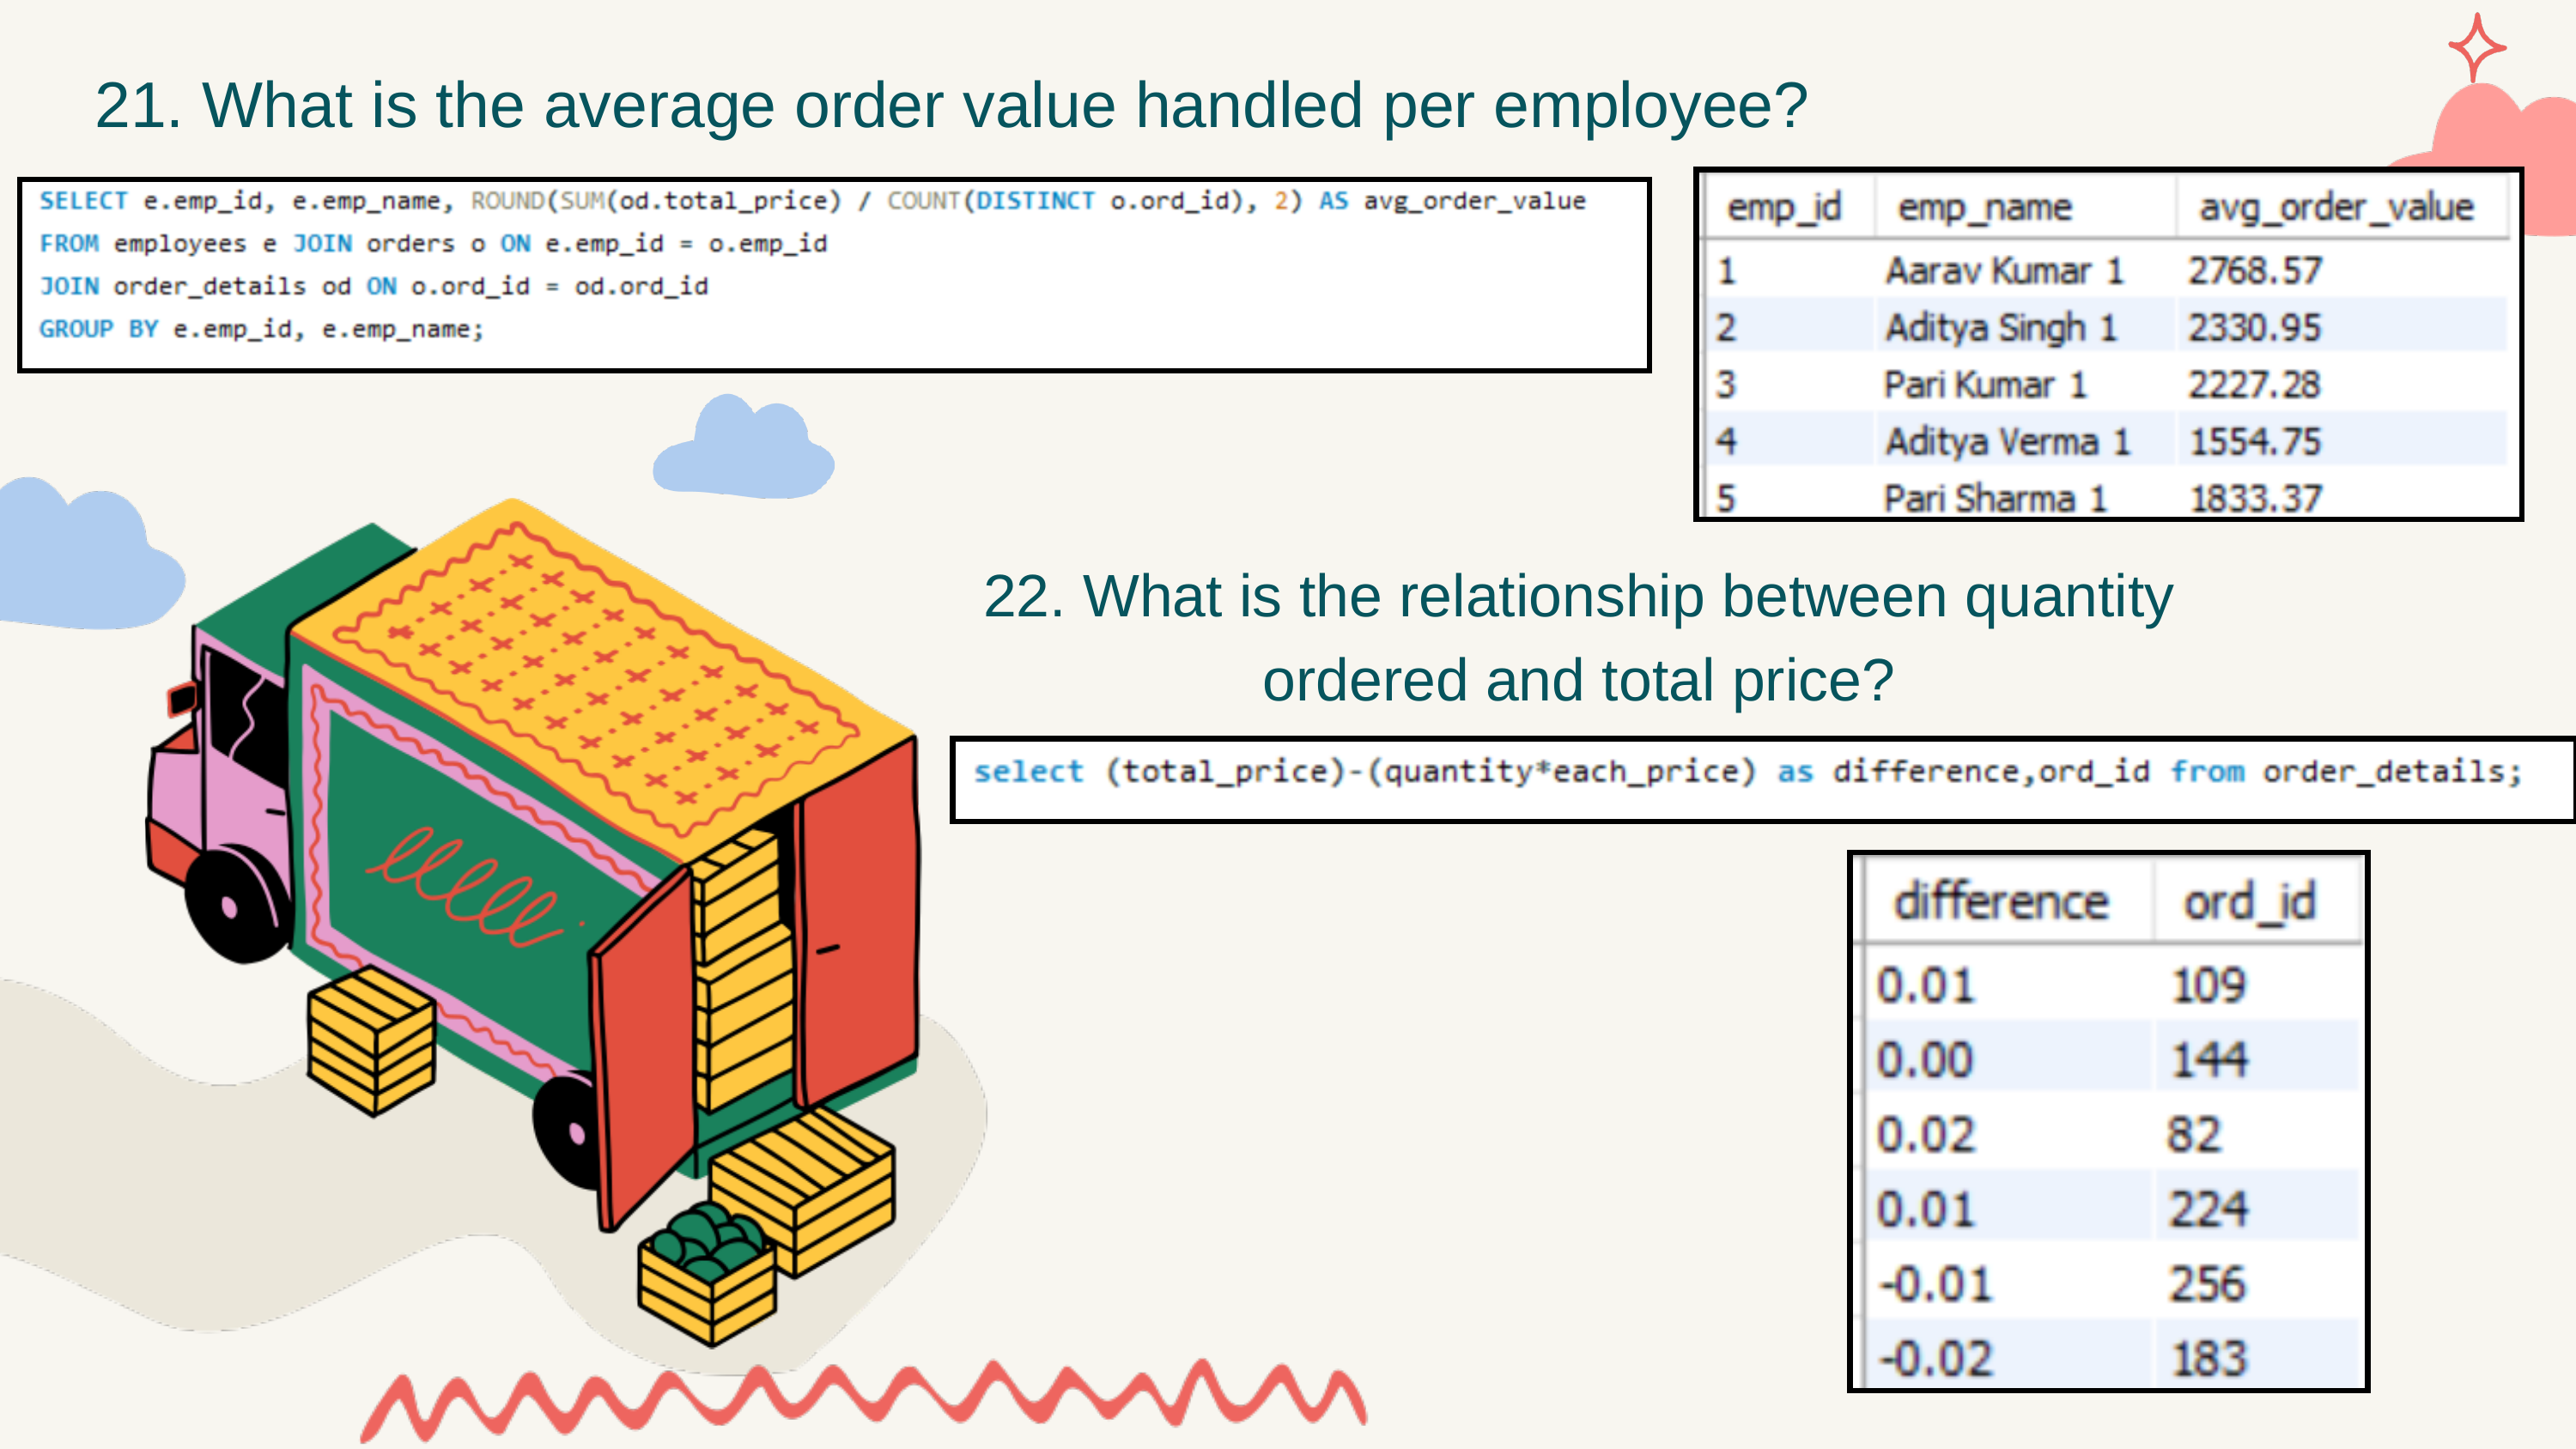

21. What is the average order value handled per employee?

22. What is the relationship between quantity ordered and total price?